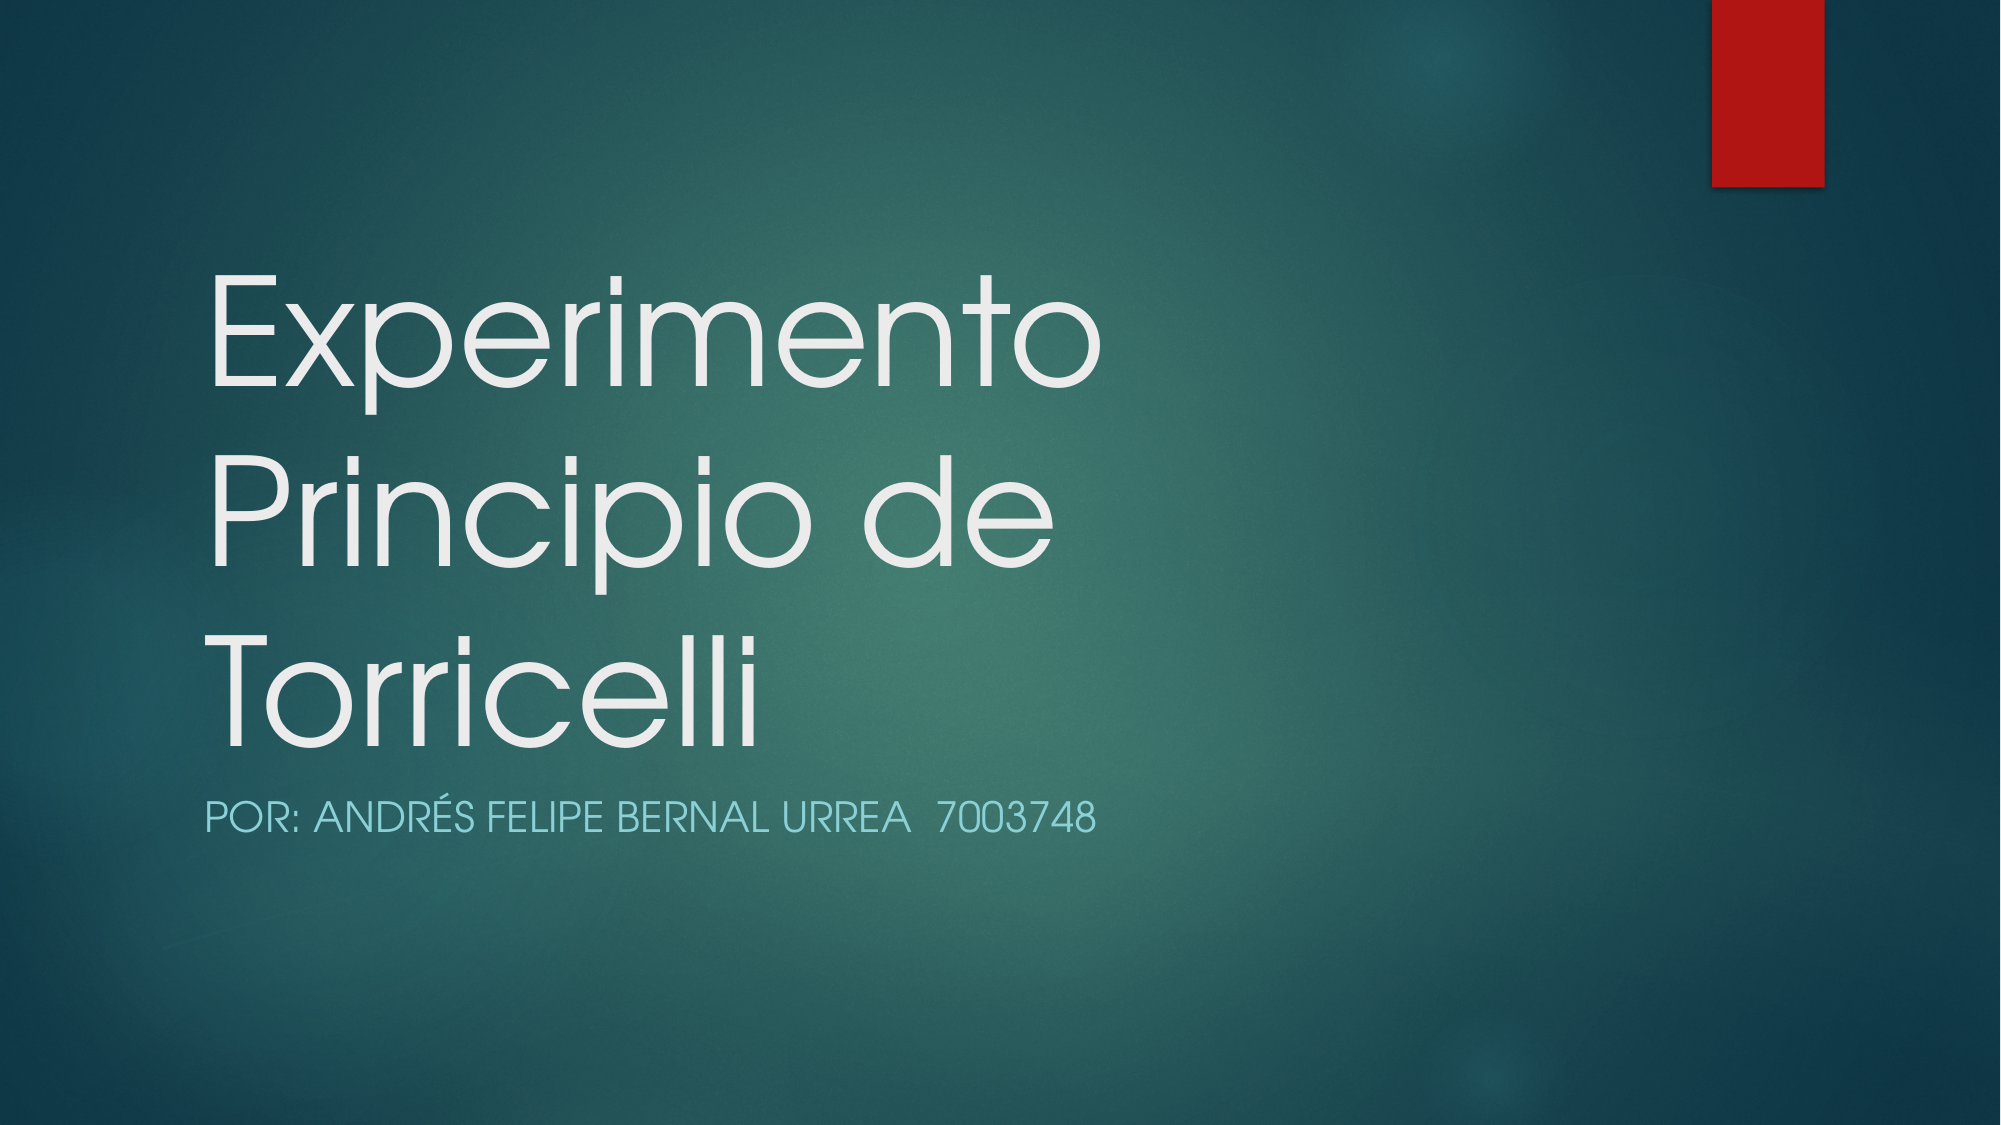

# Experimento Principio de Torricelli
Por: Andrés Felipe Bernal Urrea  7003748